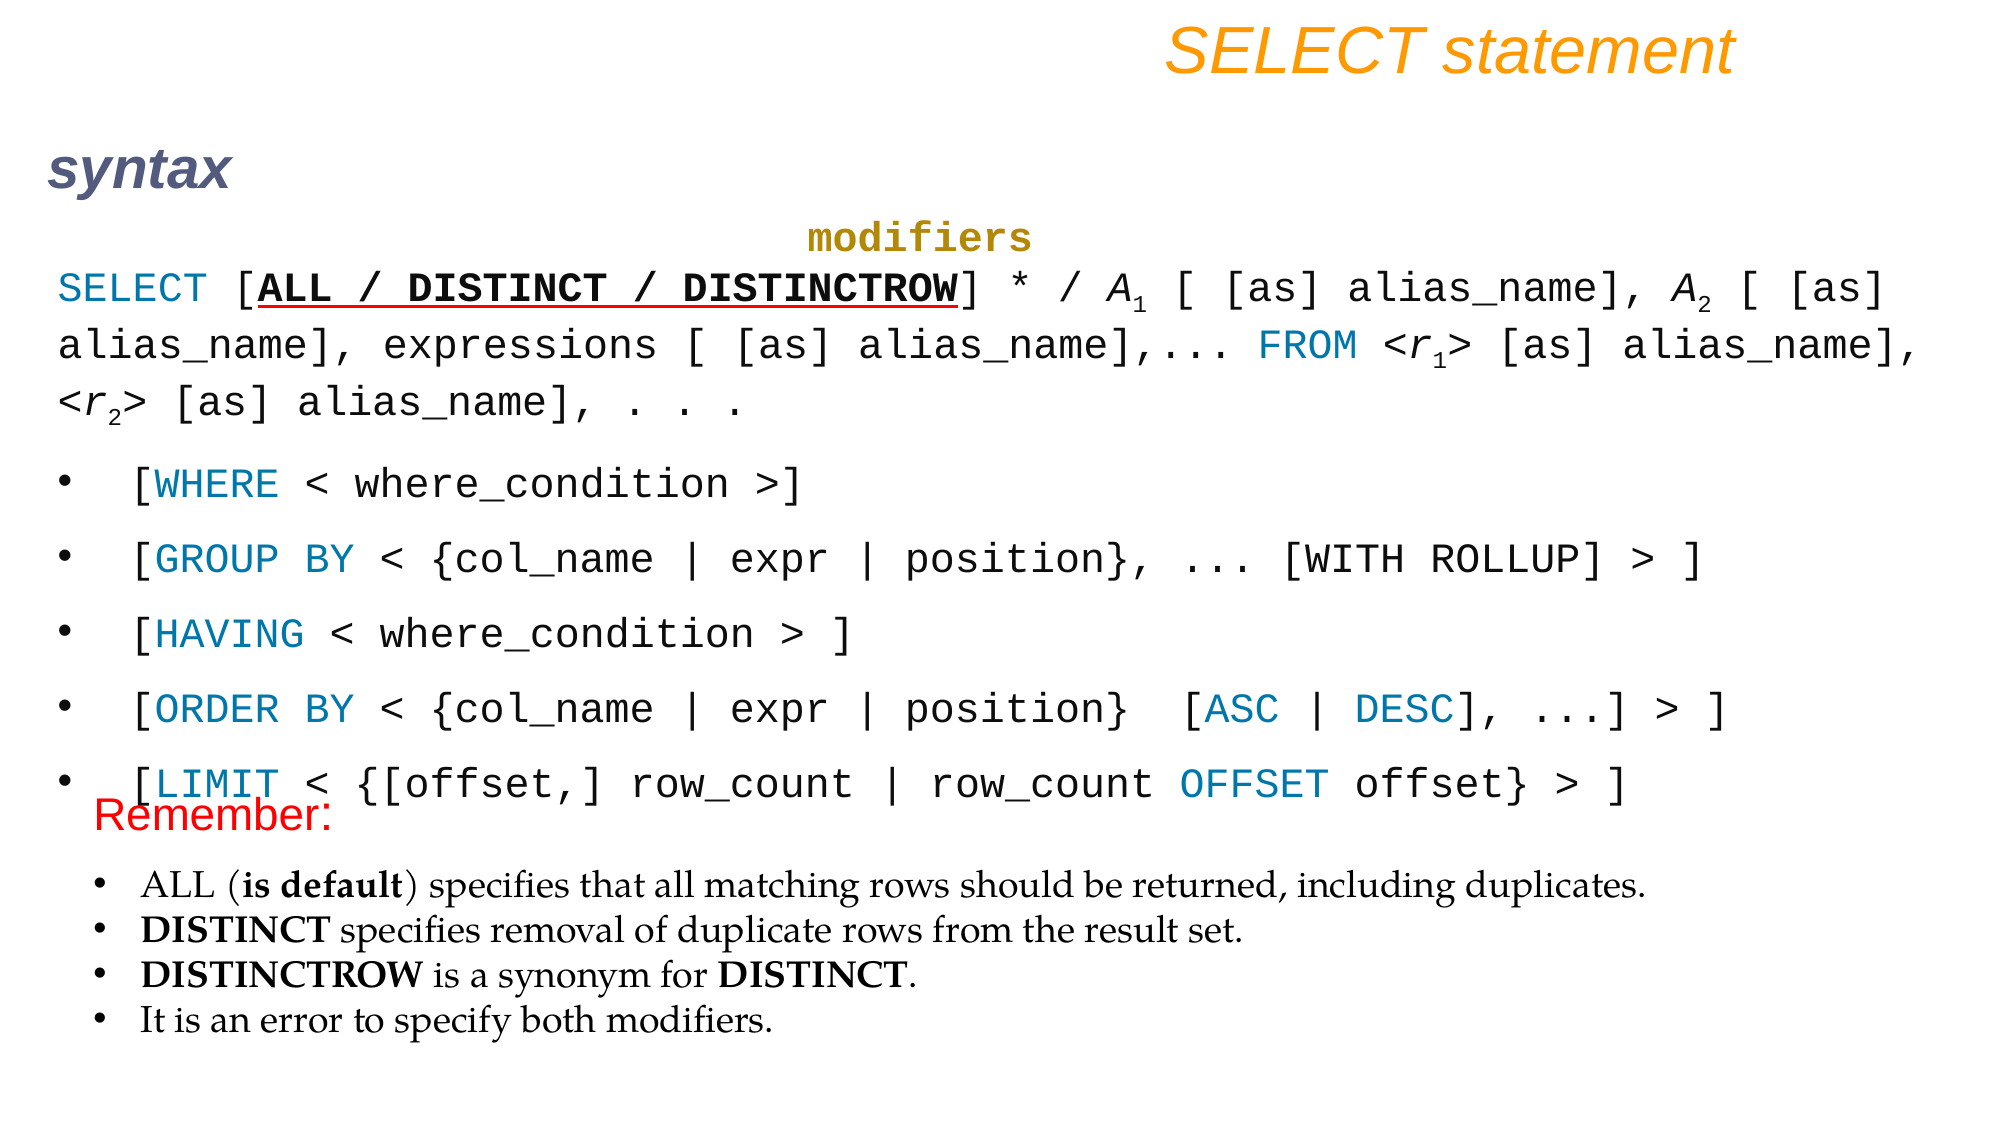

SELECT statement
syntax
                              modifiers
SELECT [ALL / DISTINCT / DISTINCTROW] * / A1 [ [as] alias_name], A2 [ [as] alias_name], expressions [ [as] alias_name],... FROM <r1> [as] alias_name], <r2> [as] alias_name], . . .
 [WHERE < where_condition >]
 [GROUP BY < {col_name | expr | position}, ... [WITH ROLLUP] > ]
 [HAVING < where_condition > ]
 [ORDER BY < {col_name | expr | position}  [ASC | DESC], ...] > ]
 [LIMIT < {[offset,] row_count | row_count OFFSET offset} > ]
Remember:

ALL (is default) specifies that all matching rows should be returned, including duplicates.
DISTINCT specifies removal of duplicate rows from the result set.
DISTINCTROW is a synonym for DISTINCT.
It is an error to specify both modifiers.